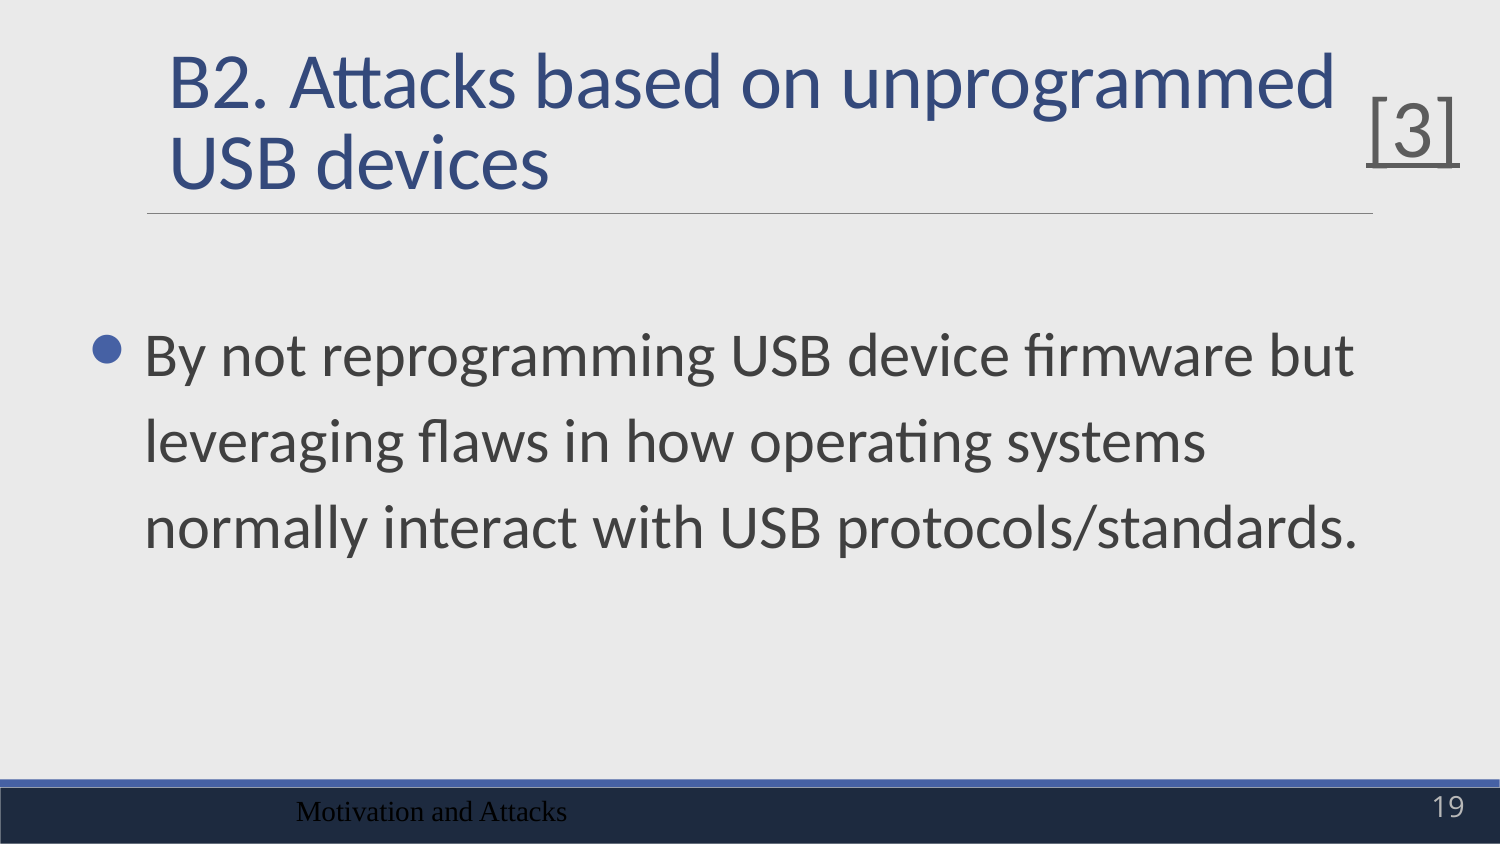

# B2. Attacks based on unprogrammed USB devices
[3]
By not reprogramming USB device firmware but leveraging flaws in how operating systems normally interact with USB protocols/standards.
Motivation and Attacks
19